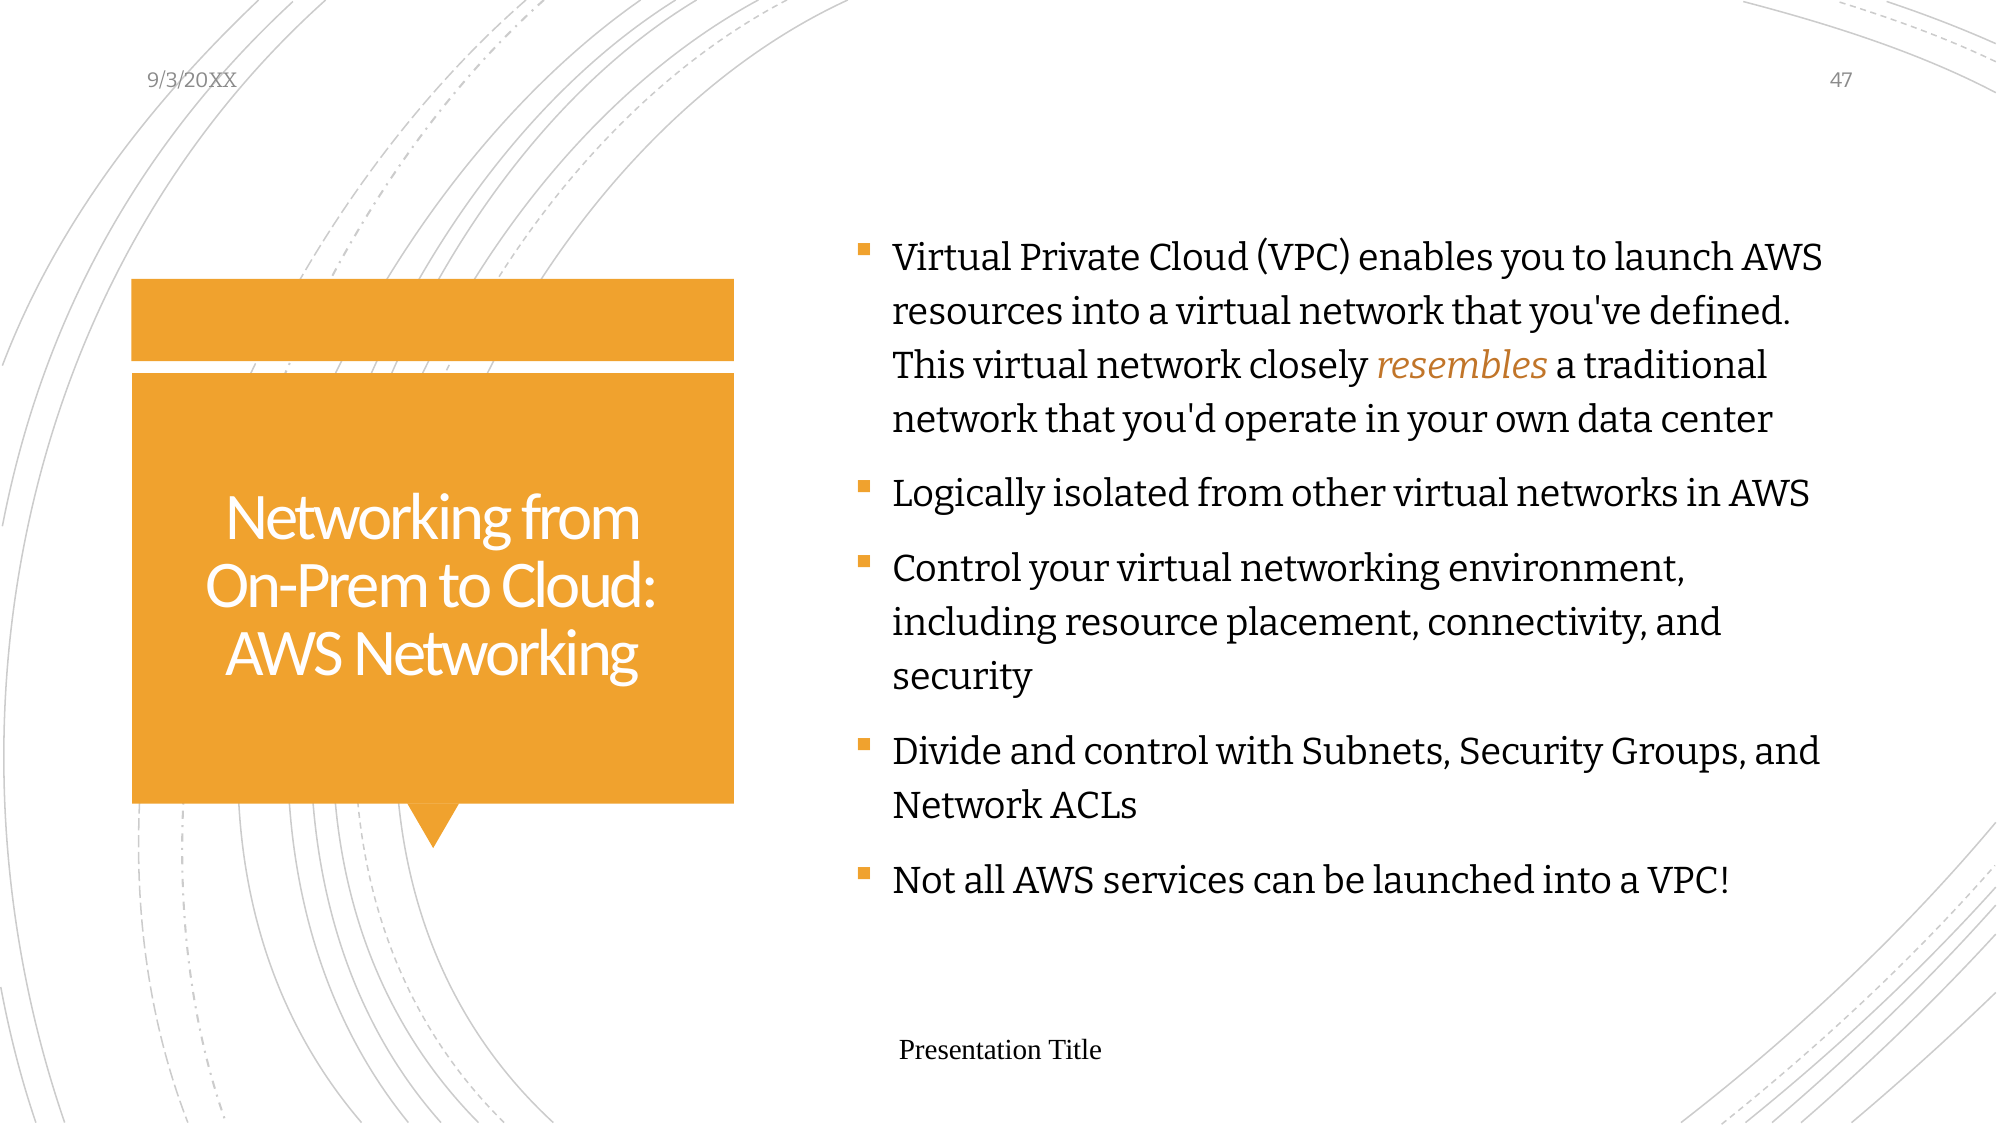

9/3/20XX
47
Virtual Private Cloud (VPC) enables you to launch AWS resources into a virtual network that you've defined. This virtual network closely resembles a traditional network that you'd operate in your own data center
Logically isolated from other virtual networks in AWS
Control your virtual networking environment, including resource placement, connectivity, and security
Divide and control with Subnets, Security Groups, and Network ACLs
Not all AWS services can be launched into a VPC!
# Networking from On-Prem to Cloud: AWS Networking
Presentation Title